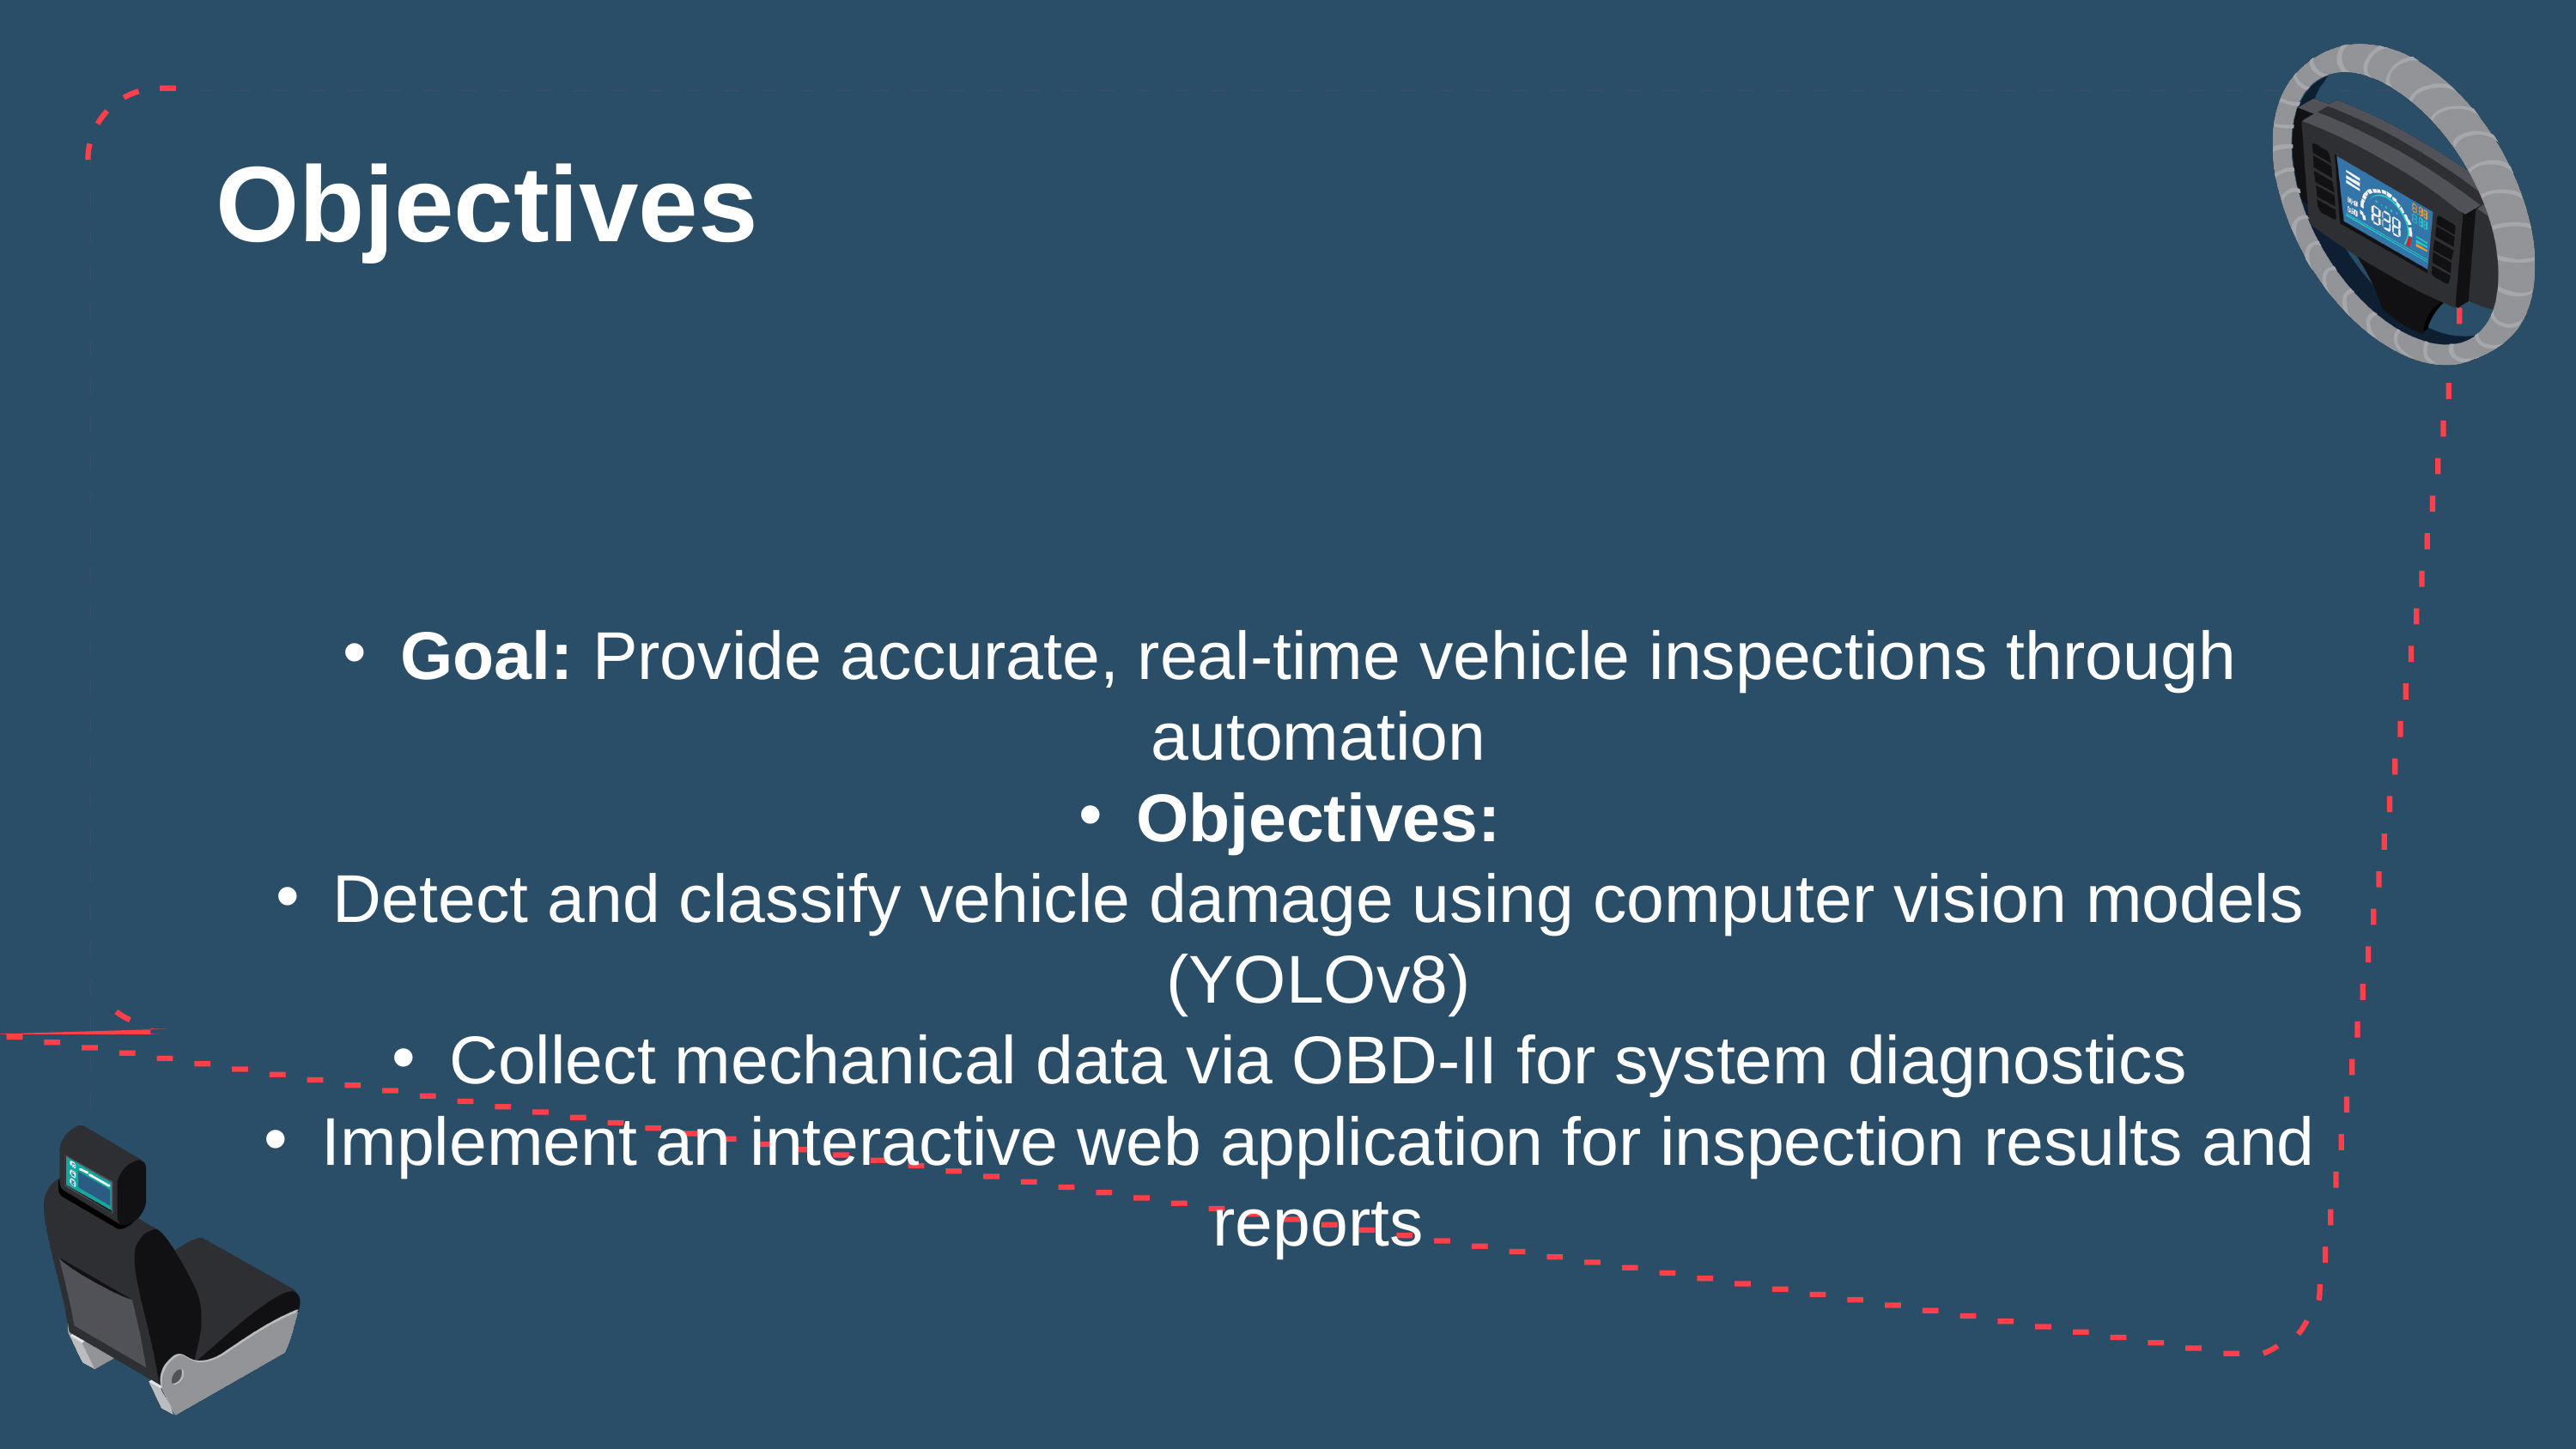

Objectives
Goal: Provide accurate, real-time vehicle inspections through automation
Objectives:
Detect and classify vehicle damage using computer vision models (YOLOv8)
Collect mechanical data via OBD-II for system diagnostics
Implement an interactive web application for inspection results and reports